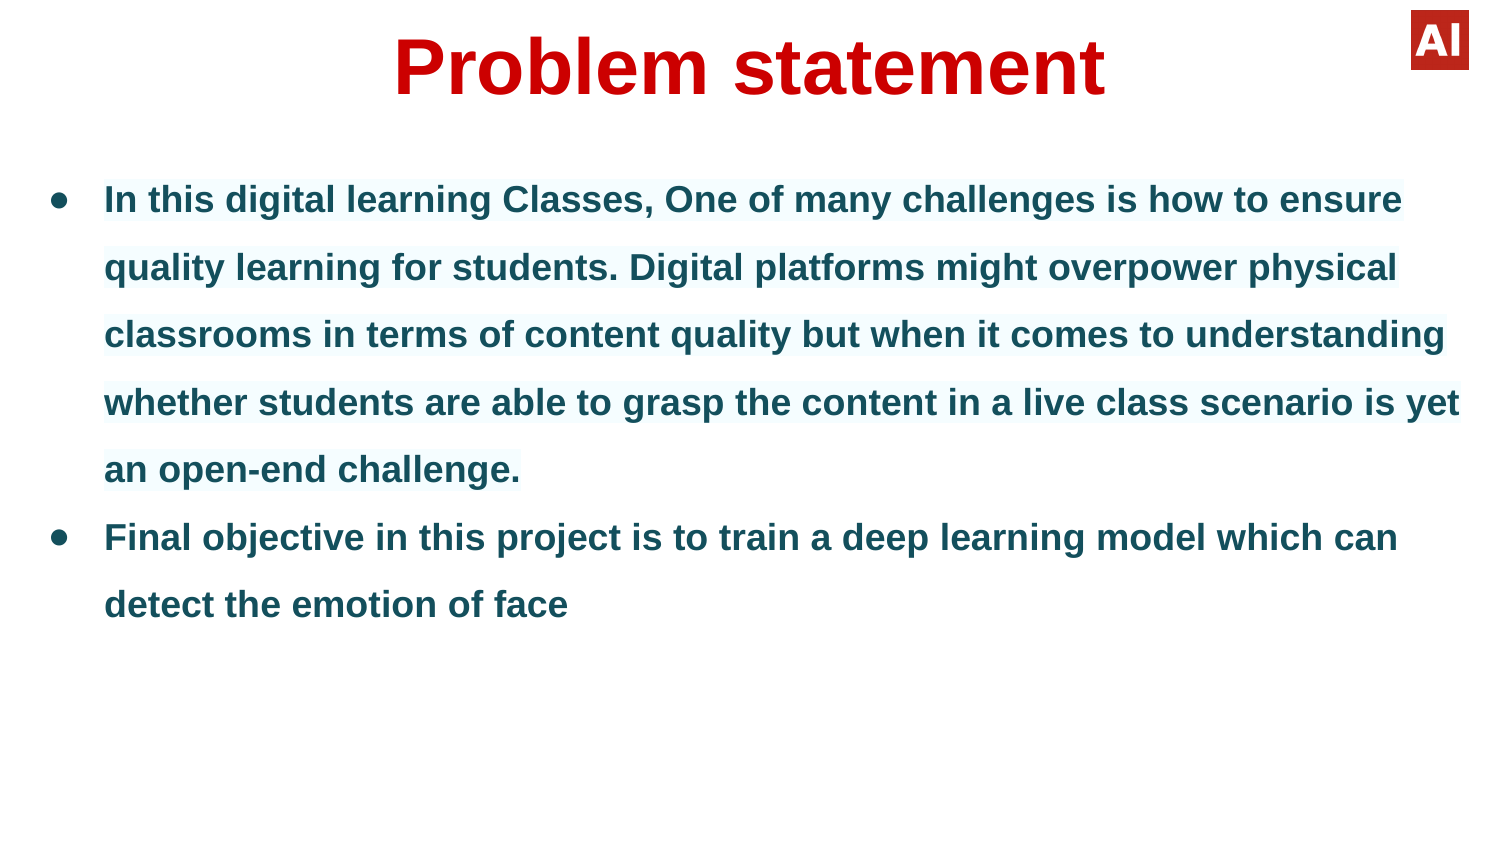

Problem statement
In this digital learning Classes, One of many challenges is how to ensure quality learning for students. Digital platforms might overpower physical classrooms in terms of content quality but when it comes to understanding whether students are able to grasp the content in a live class scenario is yet an open-end challenge.
Final objective in this project is to train a deep learning model which can detect the emotion of face